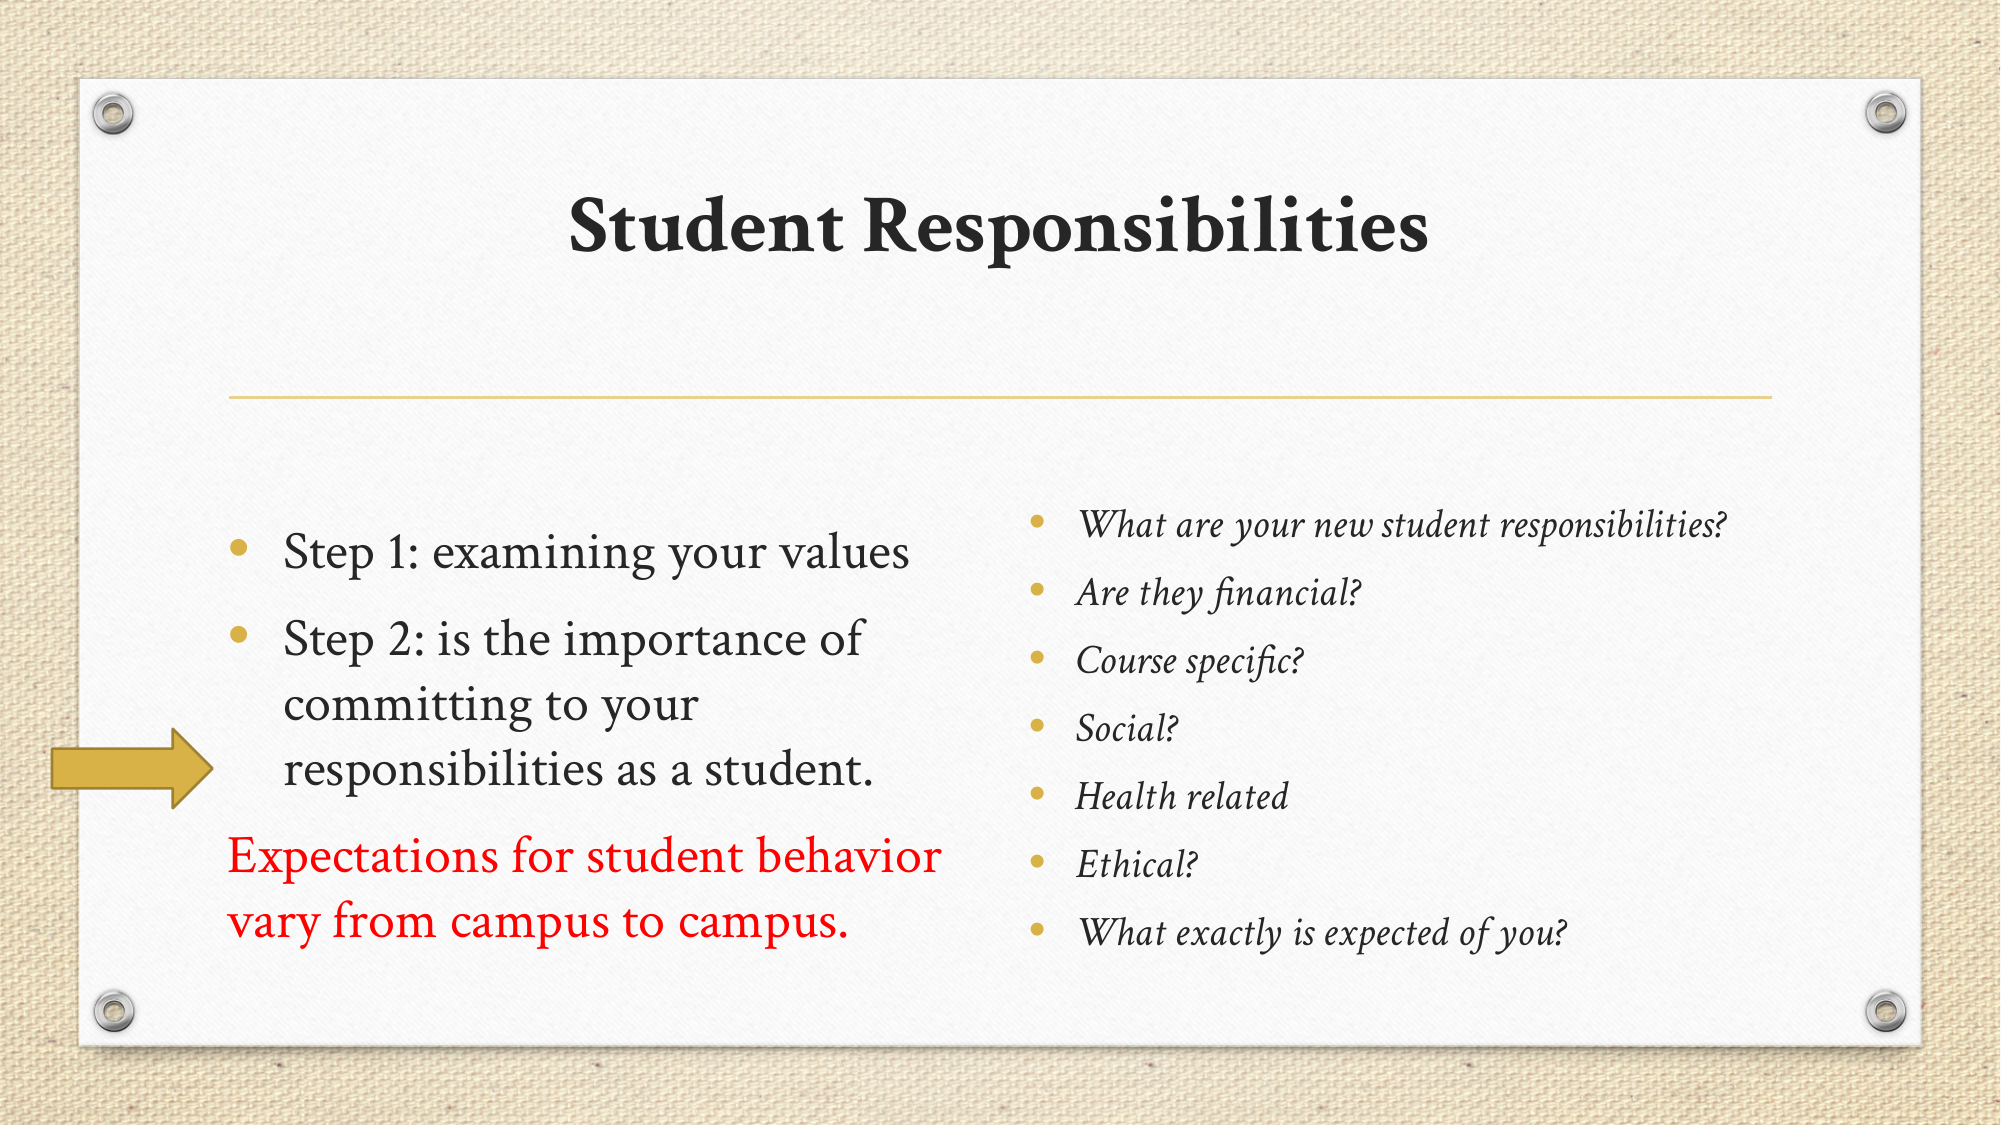

# Student Responsibilities

Step 1: examining your values
Step 2: is the importance of committing to your responsibilities as a student.
Expectations for student behavior vary from campus to campus.

What are your new student responsibilities?
Are they financial?
Course specific?
Social?
Health related
Ethical?
What exactly is expected of you?